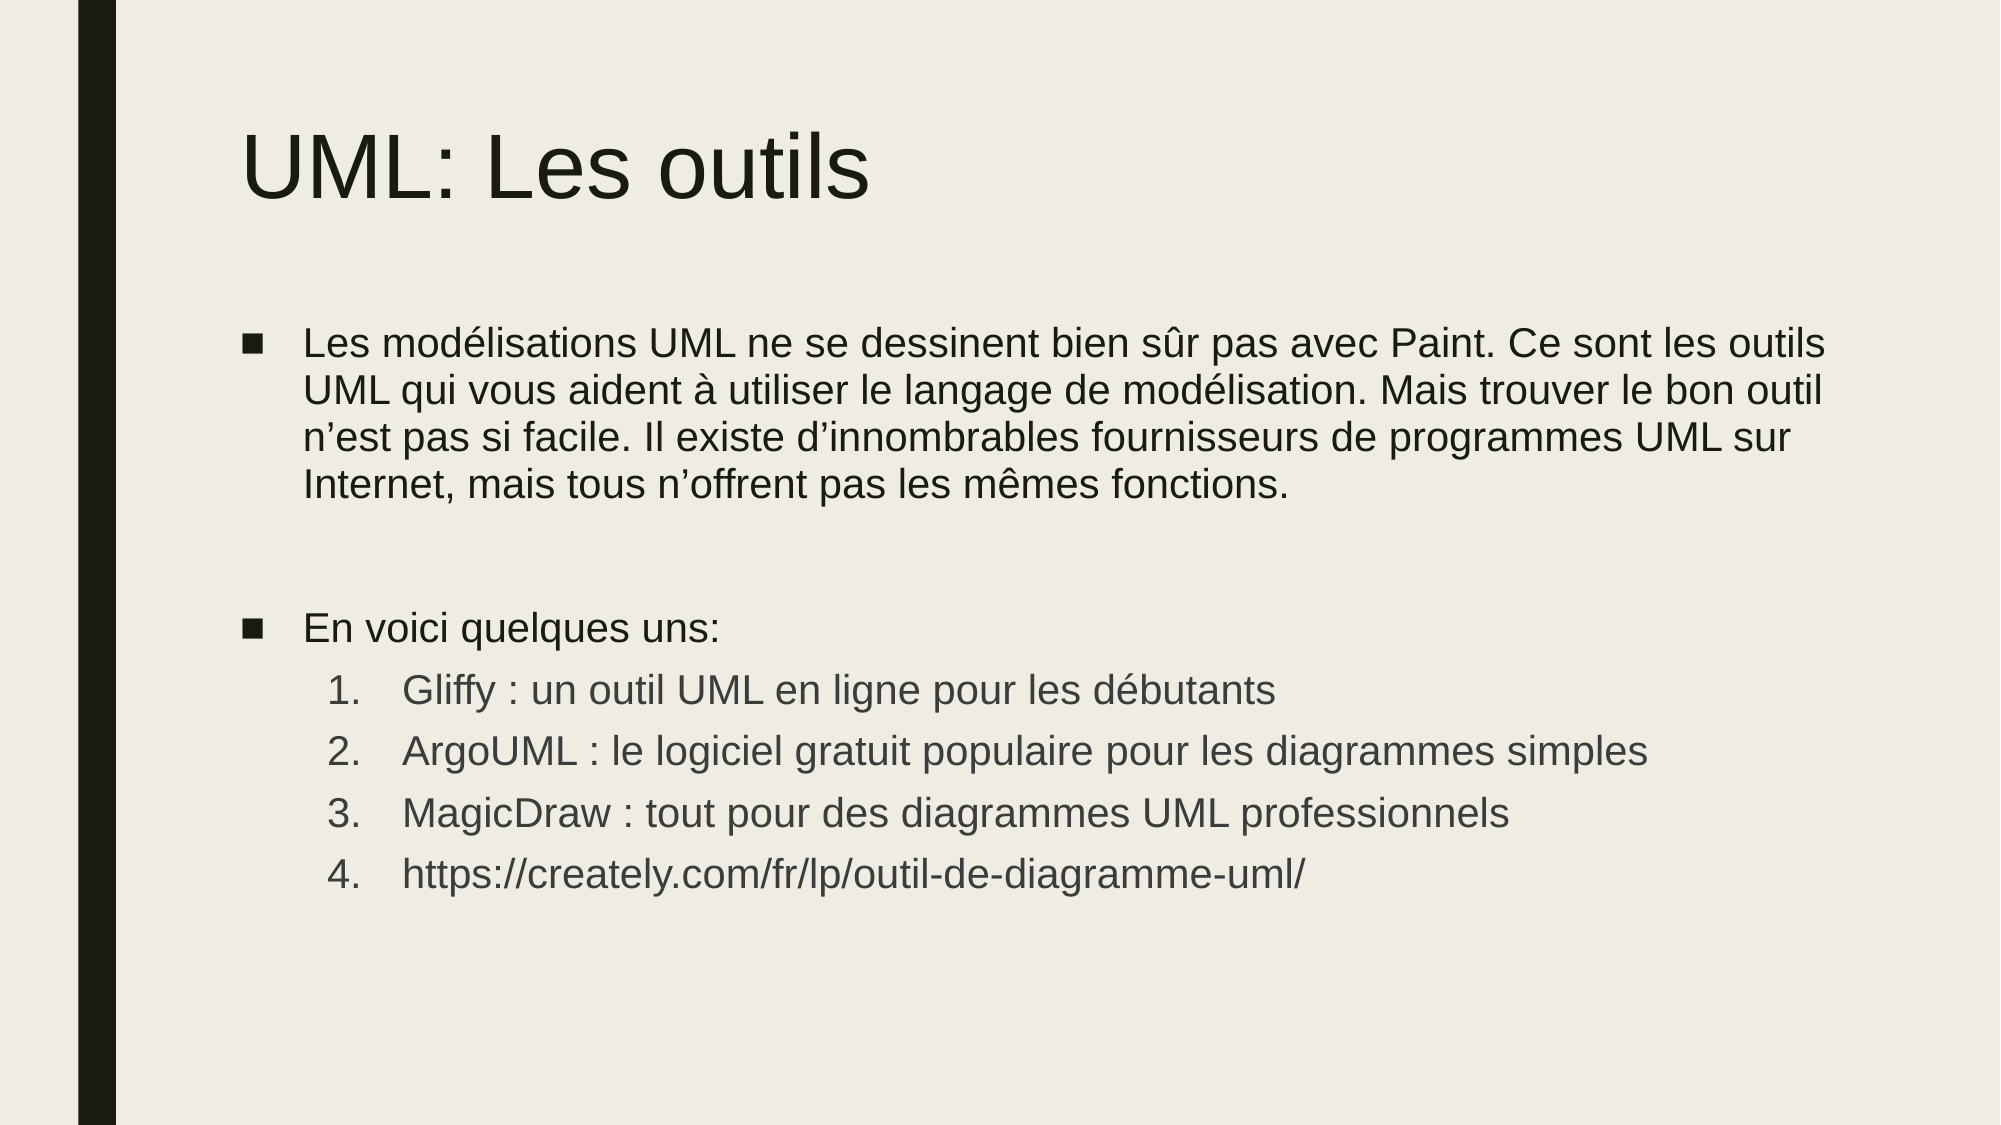

# UML: Les outils
Les modélisations UML ne se dessinent bien sûr pas avec Paint. Ce sont les outils UML qui vous aident à utiliser le langage de modélisation. Mais trouver le bon outil n’est pas si facile. Il existe d’innombrables fournisseurs de programmes UML sur Internet, mais tous n’offrent pas les mêmes fonctions.

En voici quelques uns:
Gliffy : un outil UML en ligne pour les débutants
ArgoUML : le logiciel gratuit populaire pour les diagrammes simples
MagicDraw : tout pour des diagrammes UML professionnels
https://creately.com/fr/lp/outil-de-diagramme-uml/